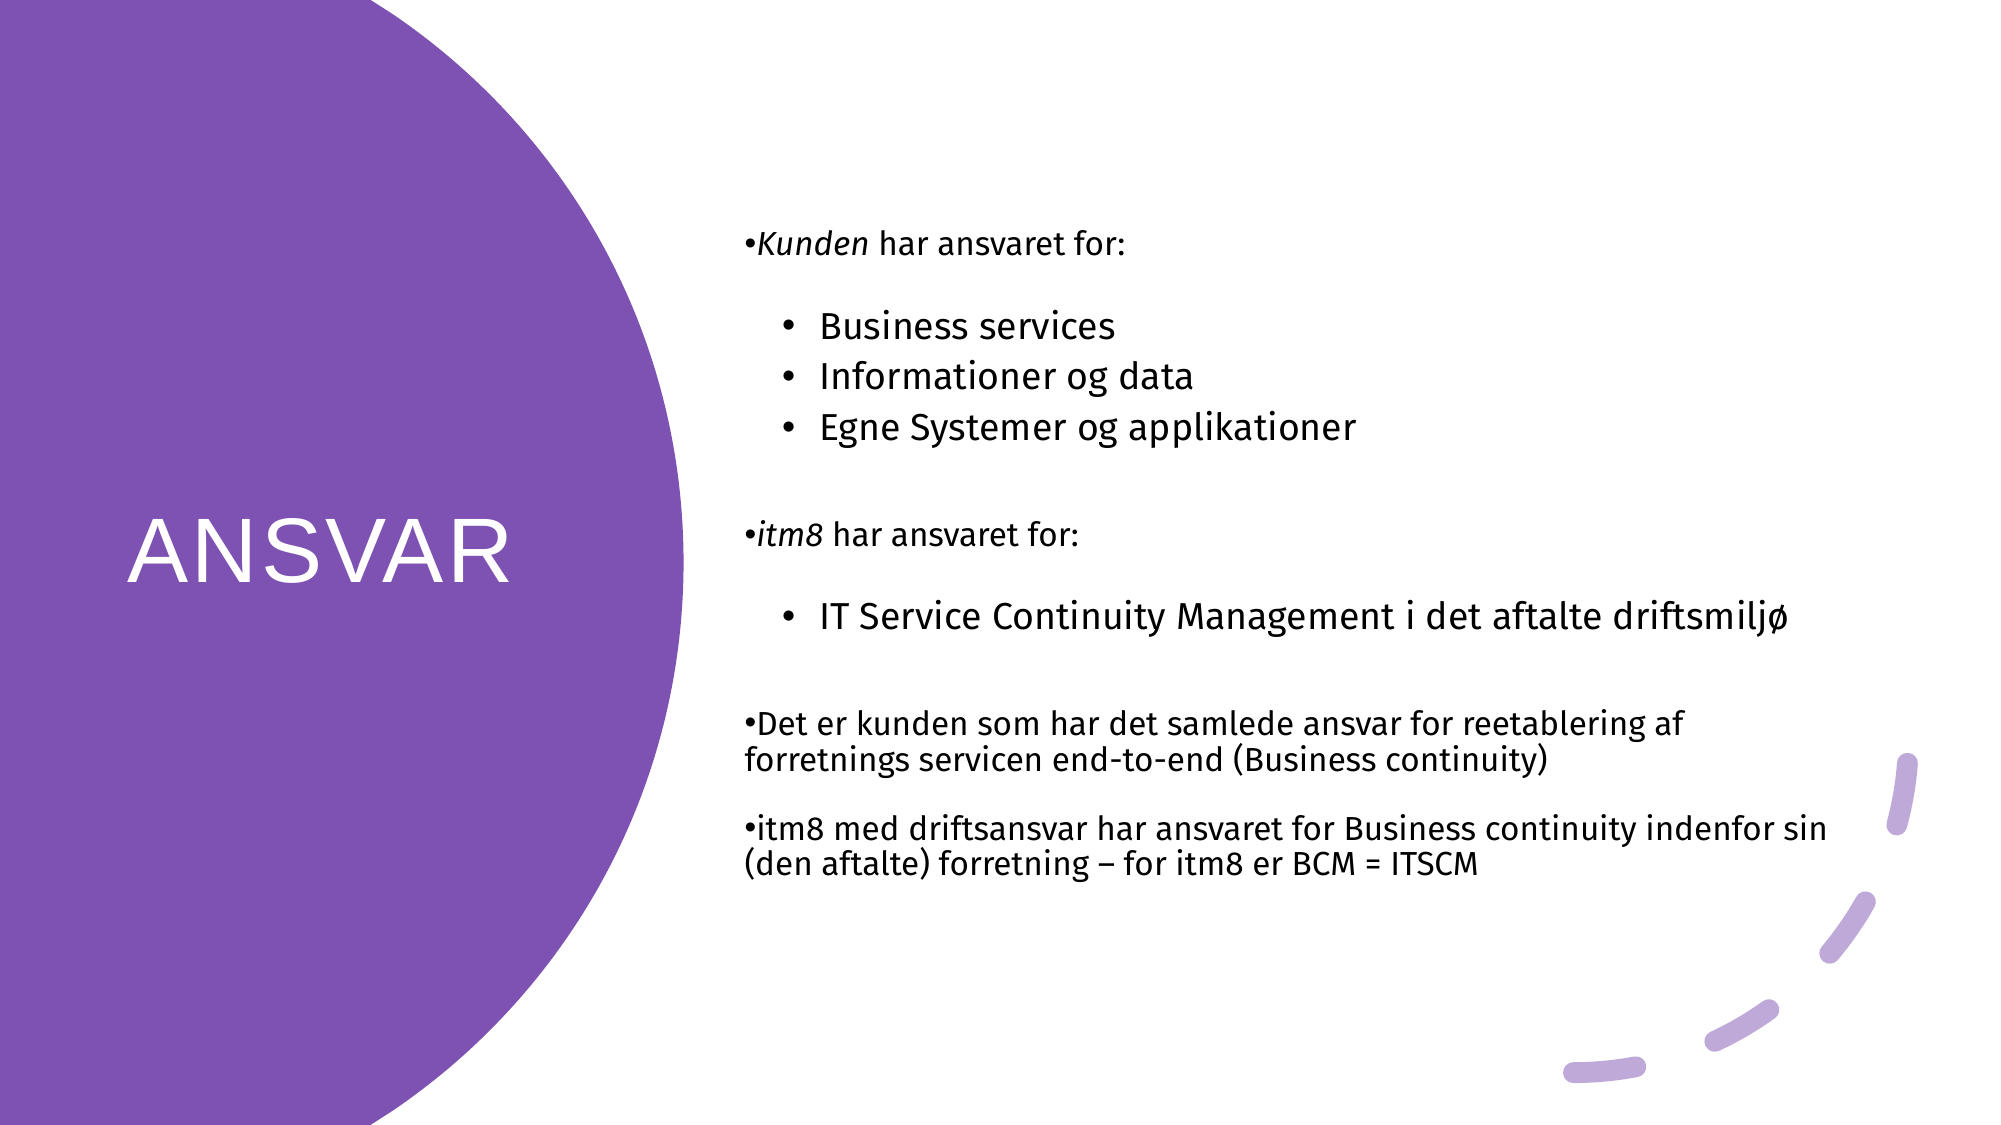

Kunden har ansvaret for:
Business services
Informationer og data
Egne Systemer og applikationer

itm8 har ansvaret for:
IT Service Continuity Management i det aftalte driftsmiljø

Det er kunden som har det samlede ansvar for reetablering af forretnings servicen end-to-end (Business continuity)
itm8 med driftsansvar har ansvaret for Business continuity indenfor sin (den aftalte) forretning – for itm8 er BCM = ITSCM
# Ansvar